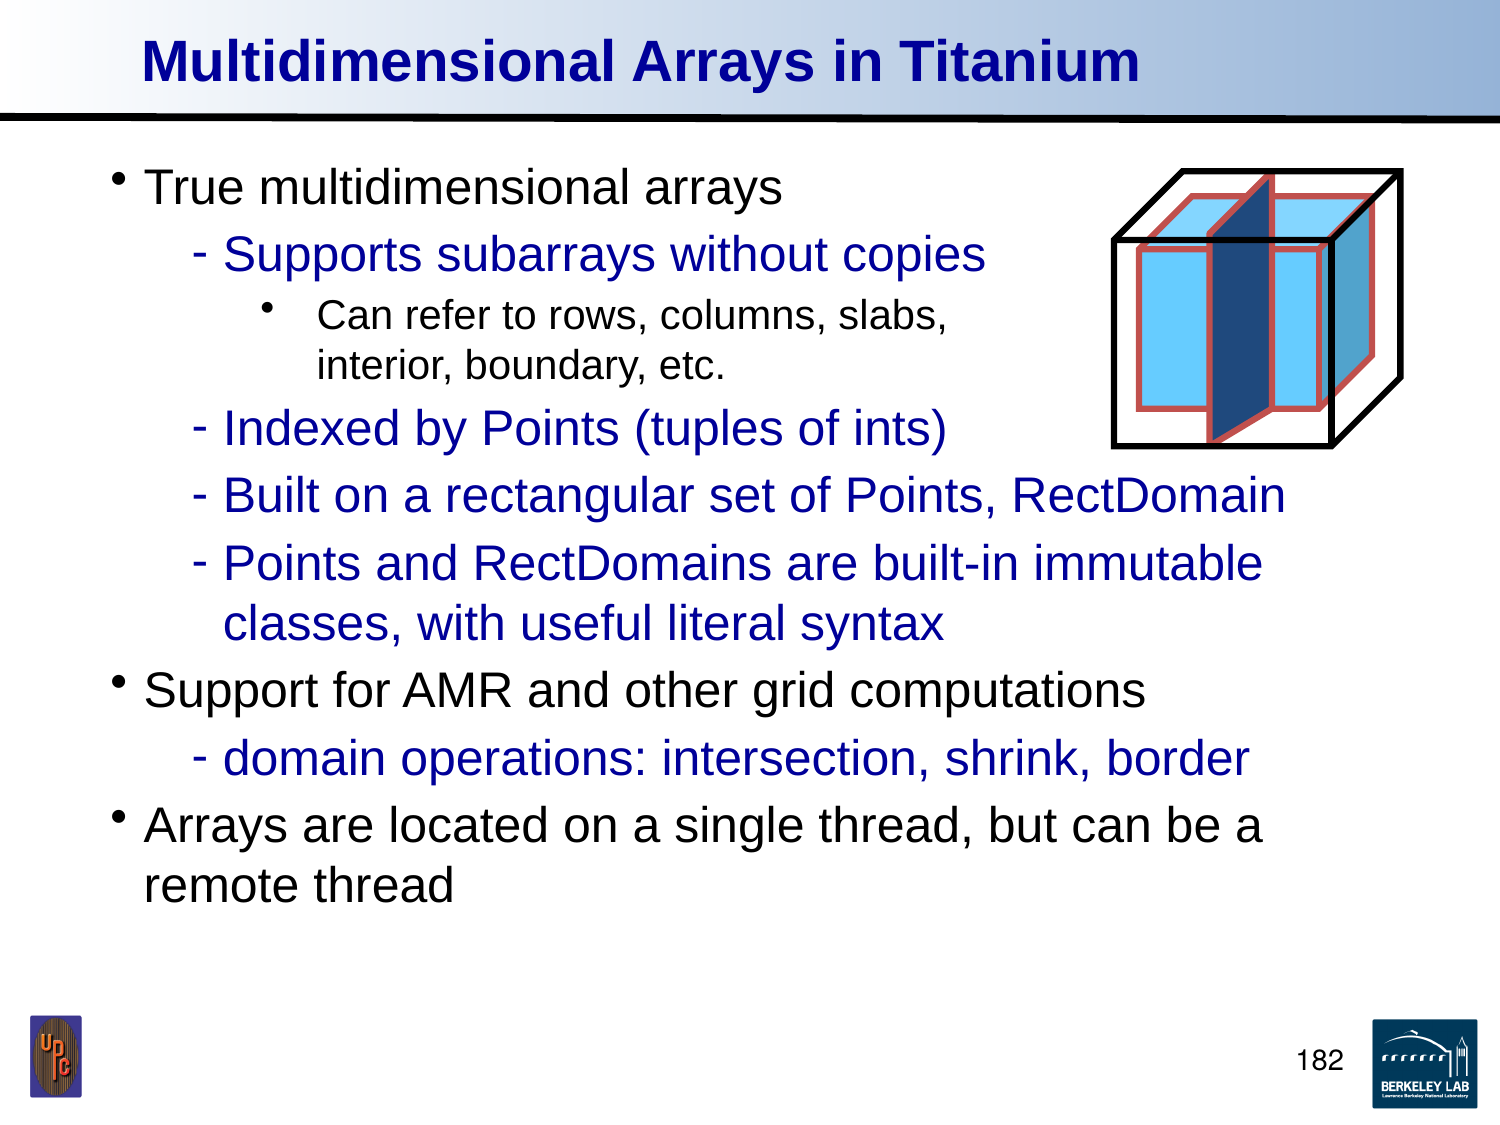

# Multidimensional Arrays in Titanium
True multidimensional arrays
Supports subarrays without copies
Can refer to rows, columns, slabs,
interior, boundary, etc.
Indexed by Points (tuples of ints)
Built on a rectangular set of Points, RectDomain
Points and RectDomains are built-in immutable classes, with useful literal syntax
Support for AMR and other grid computations
domain operations: intersection, shrink, border
Arrays are located on a single thread, but can be a remote thread

182